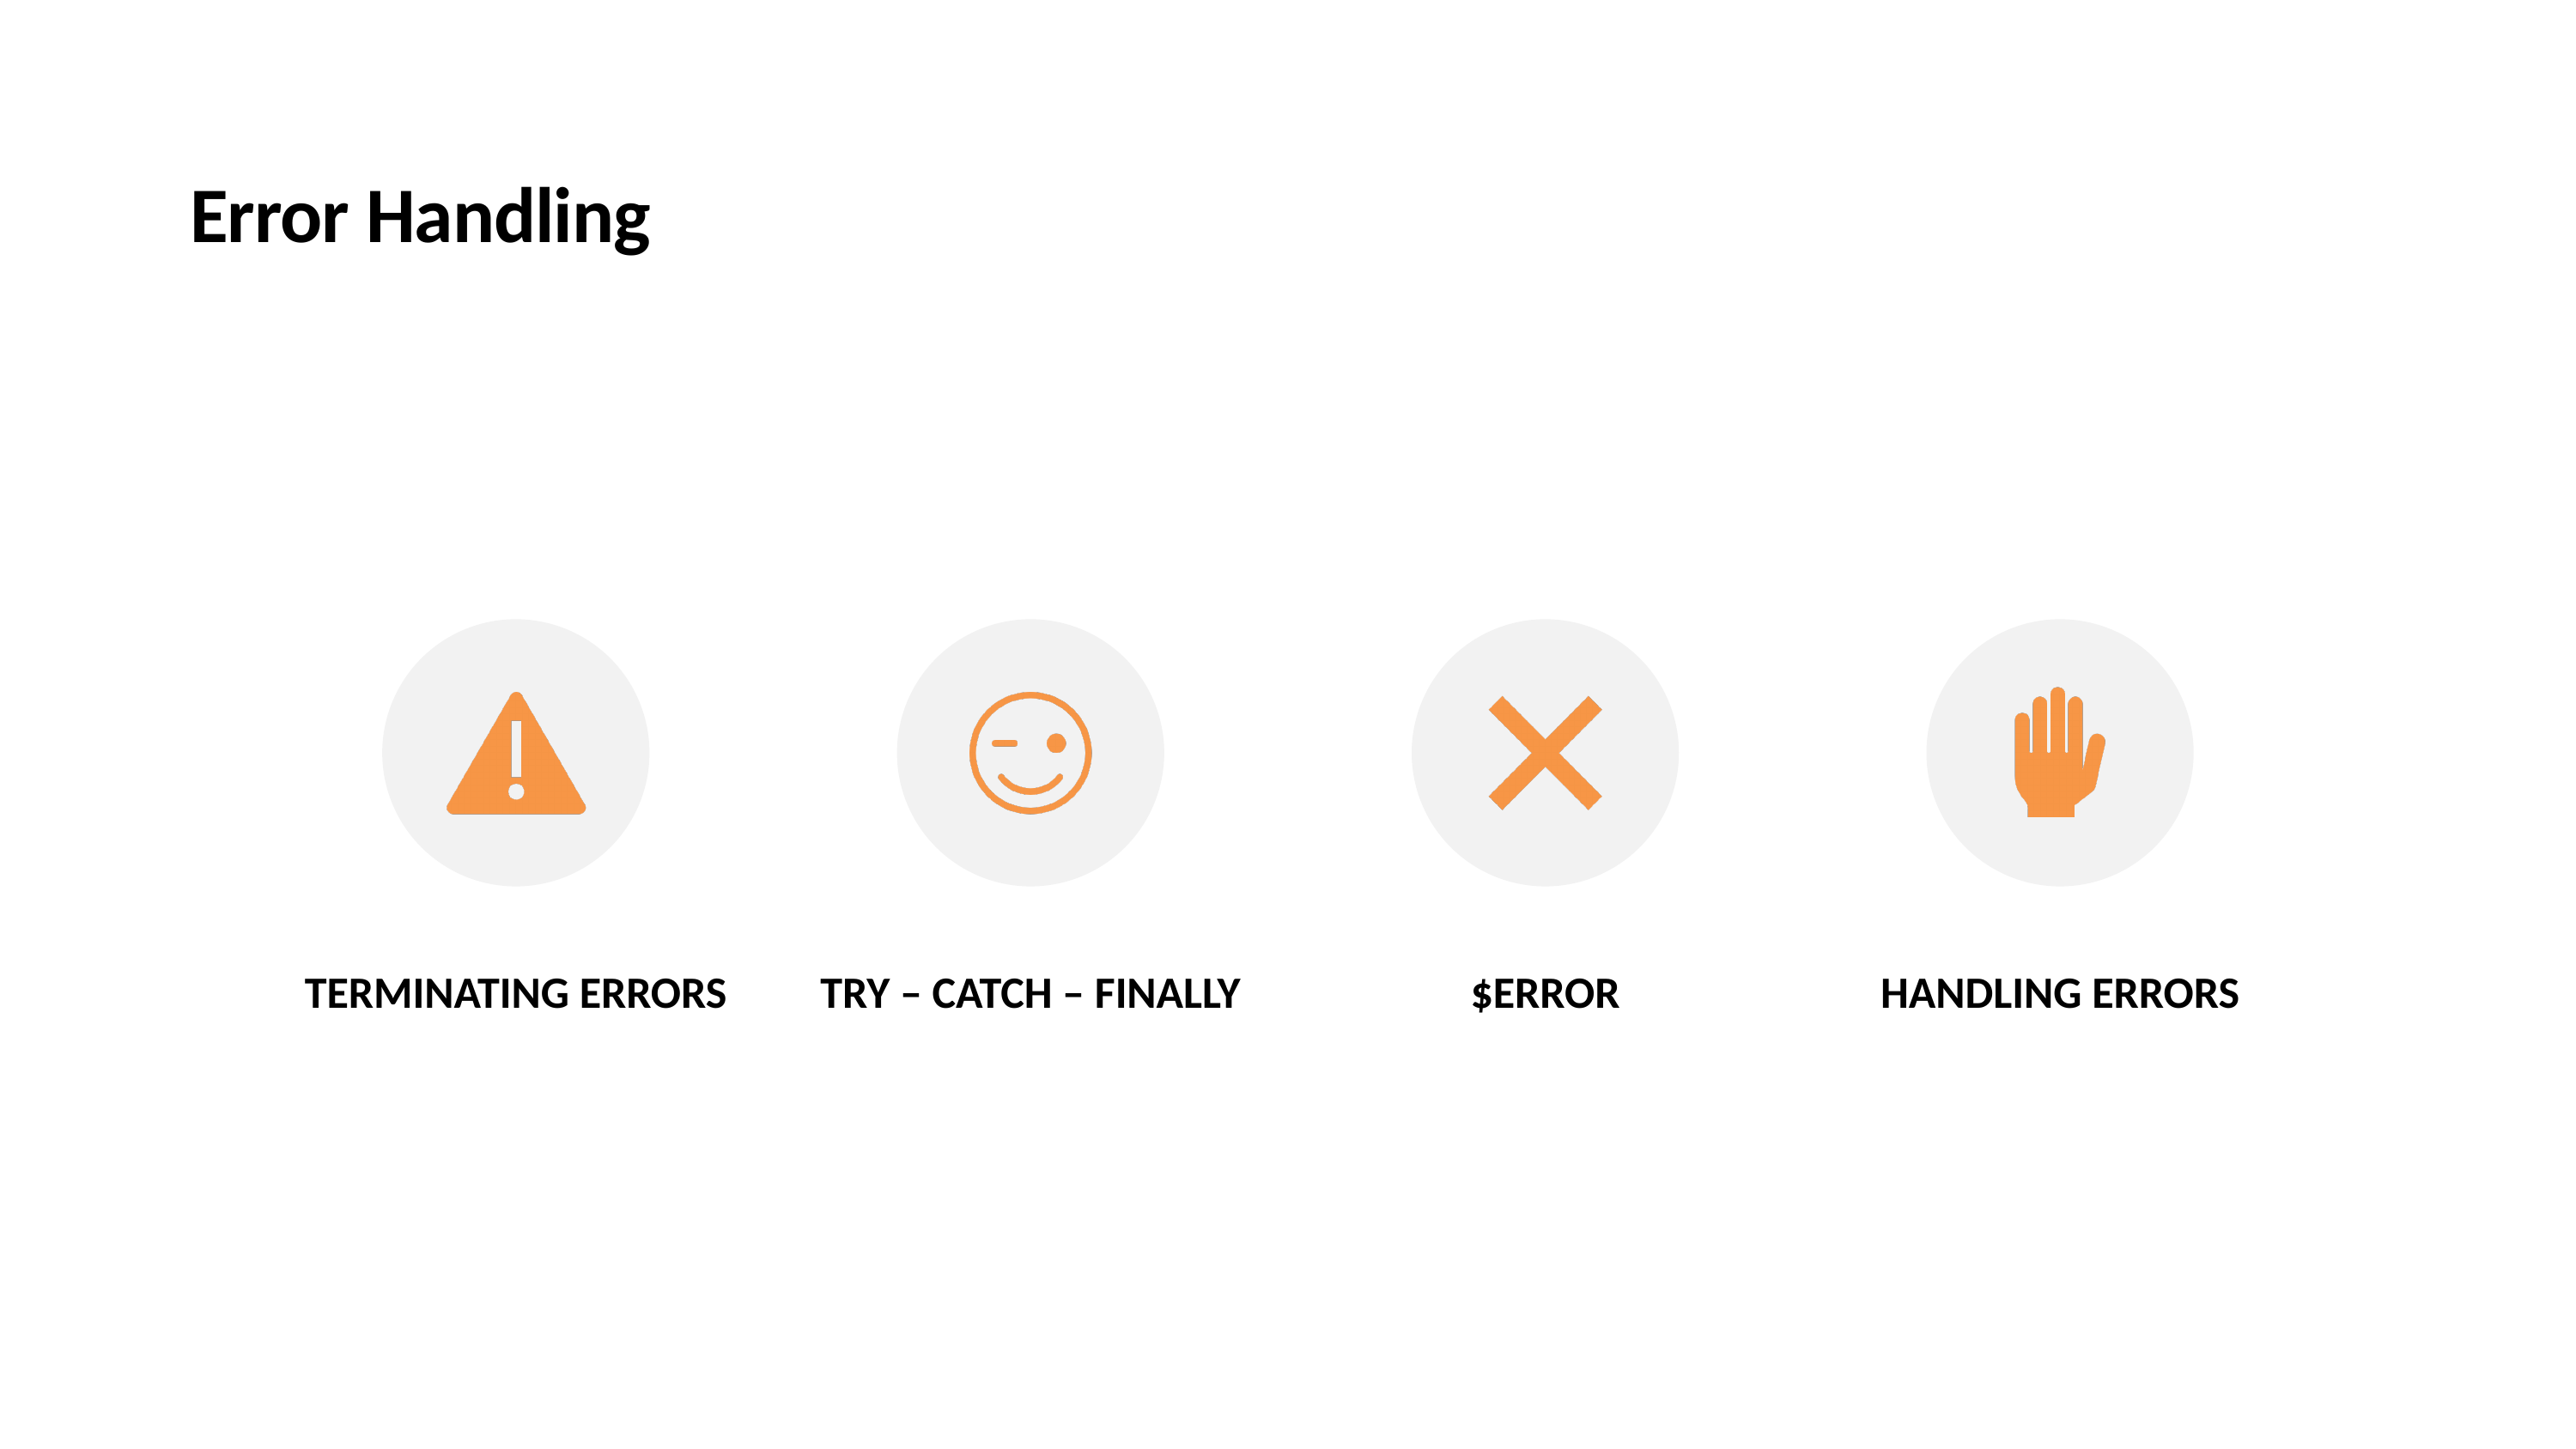

Error Handling
Terminating errors
Try – Catch – Finally
$Error
Handling Errors